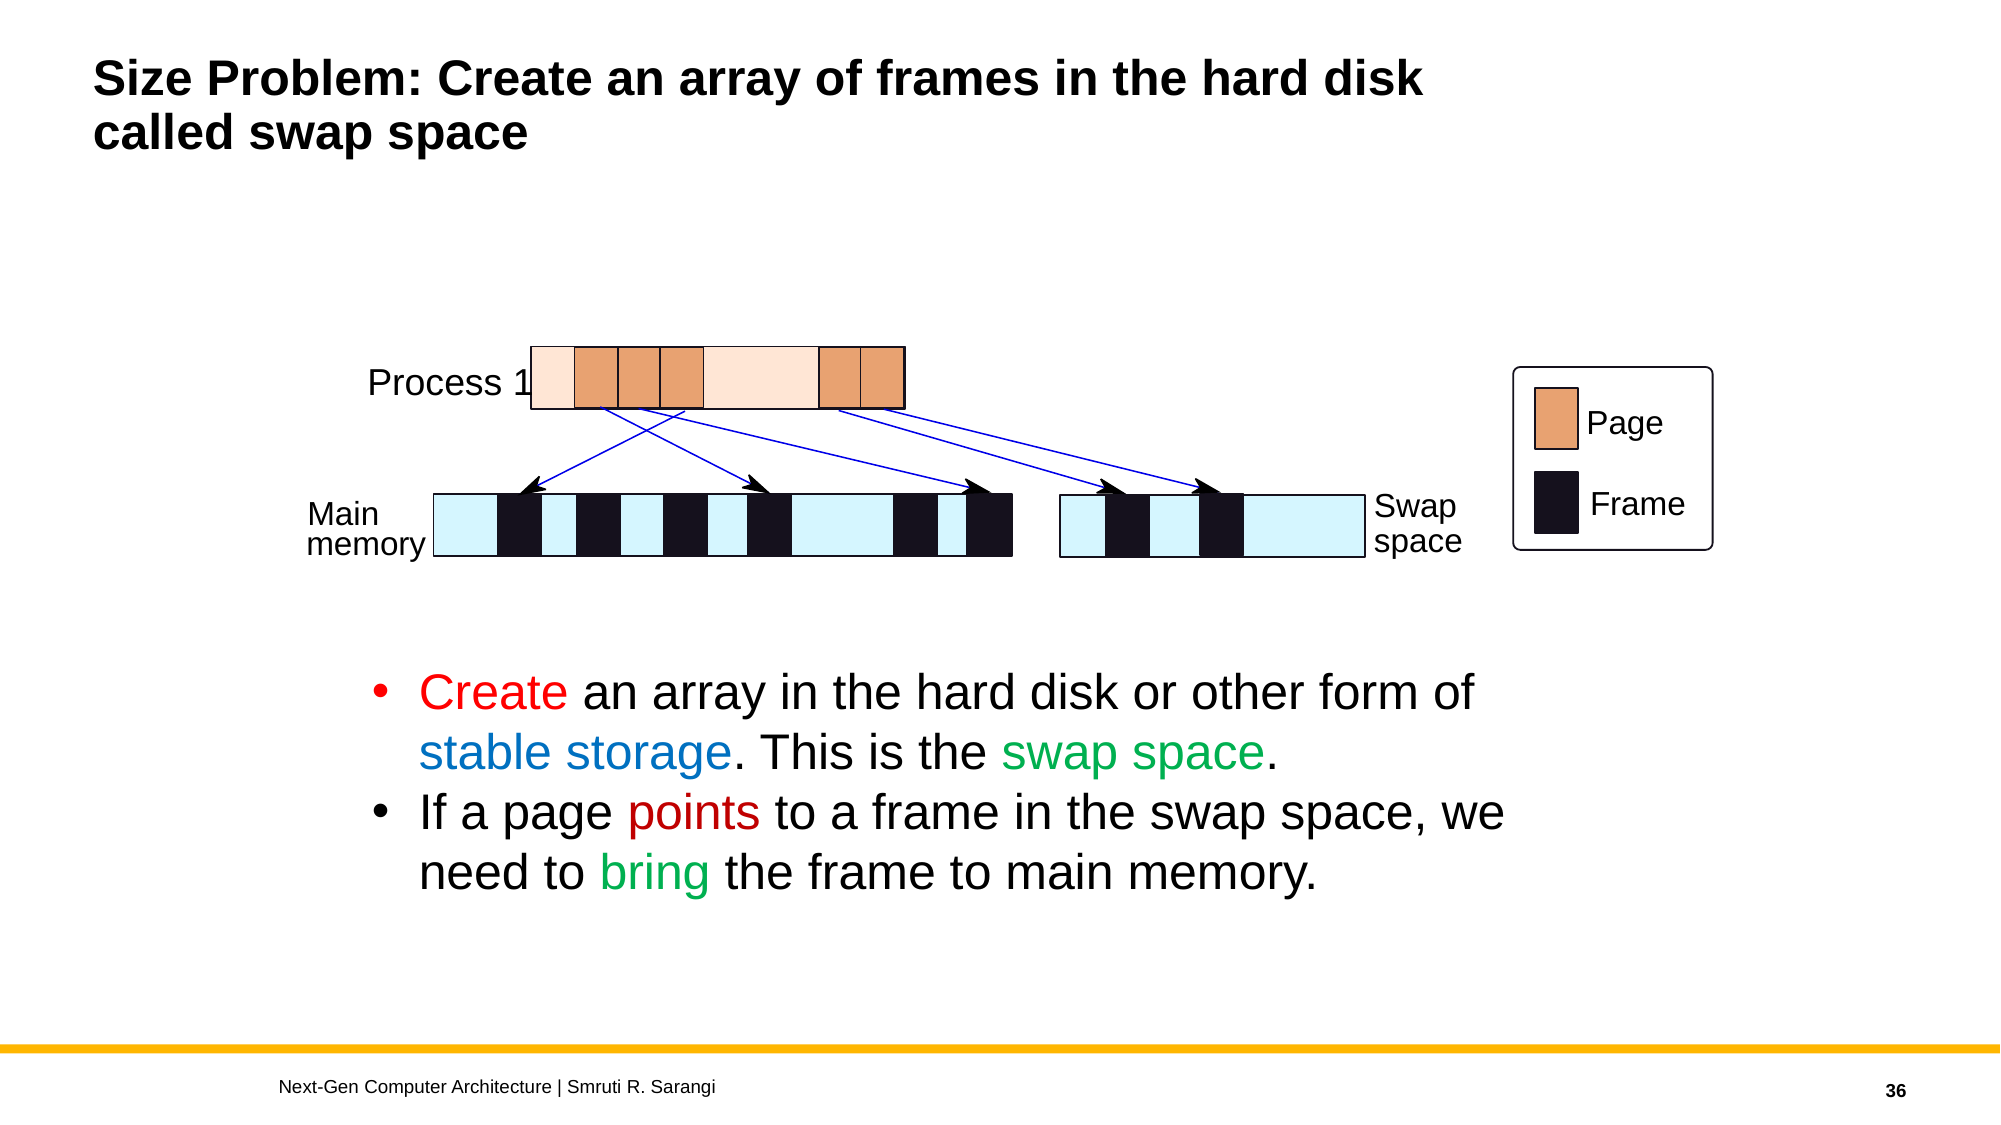

# Size Problem: Create an array of frames in the hard disk called swap space

Process 1

Page

Frame
Swap
Main

space
memory
Create an array in the hard disk or other form of stable storage. This is the swap space.
If a page points to a frame in the swap space, we need to bring the frame to main memory.

Next-Gen Computer Architecture | Smruti R. Sarangi
36